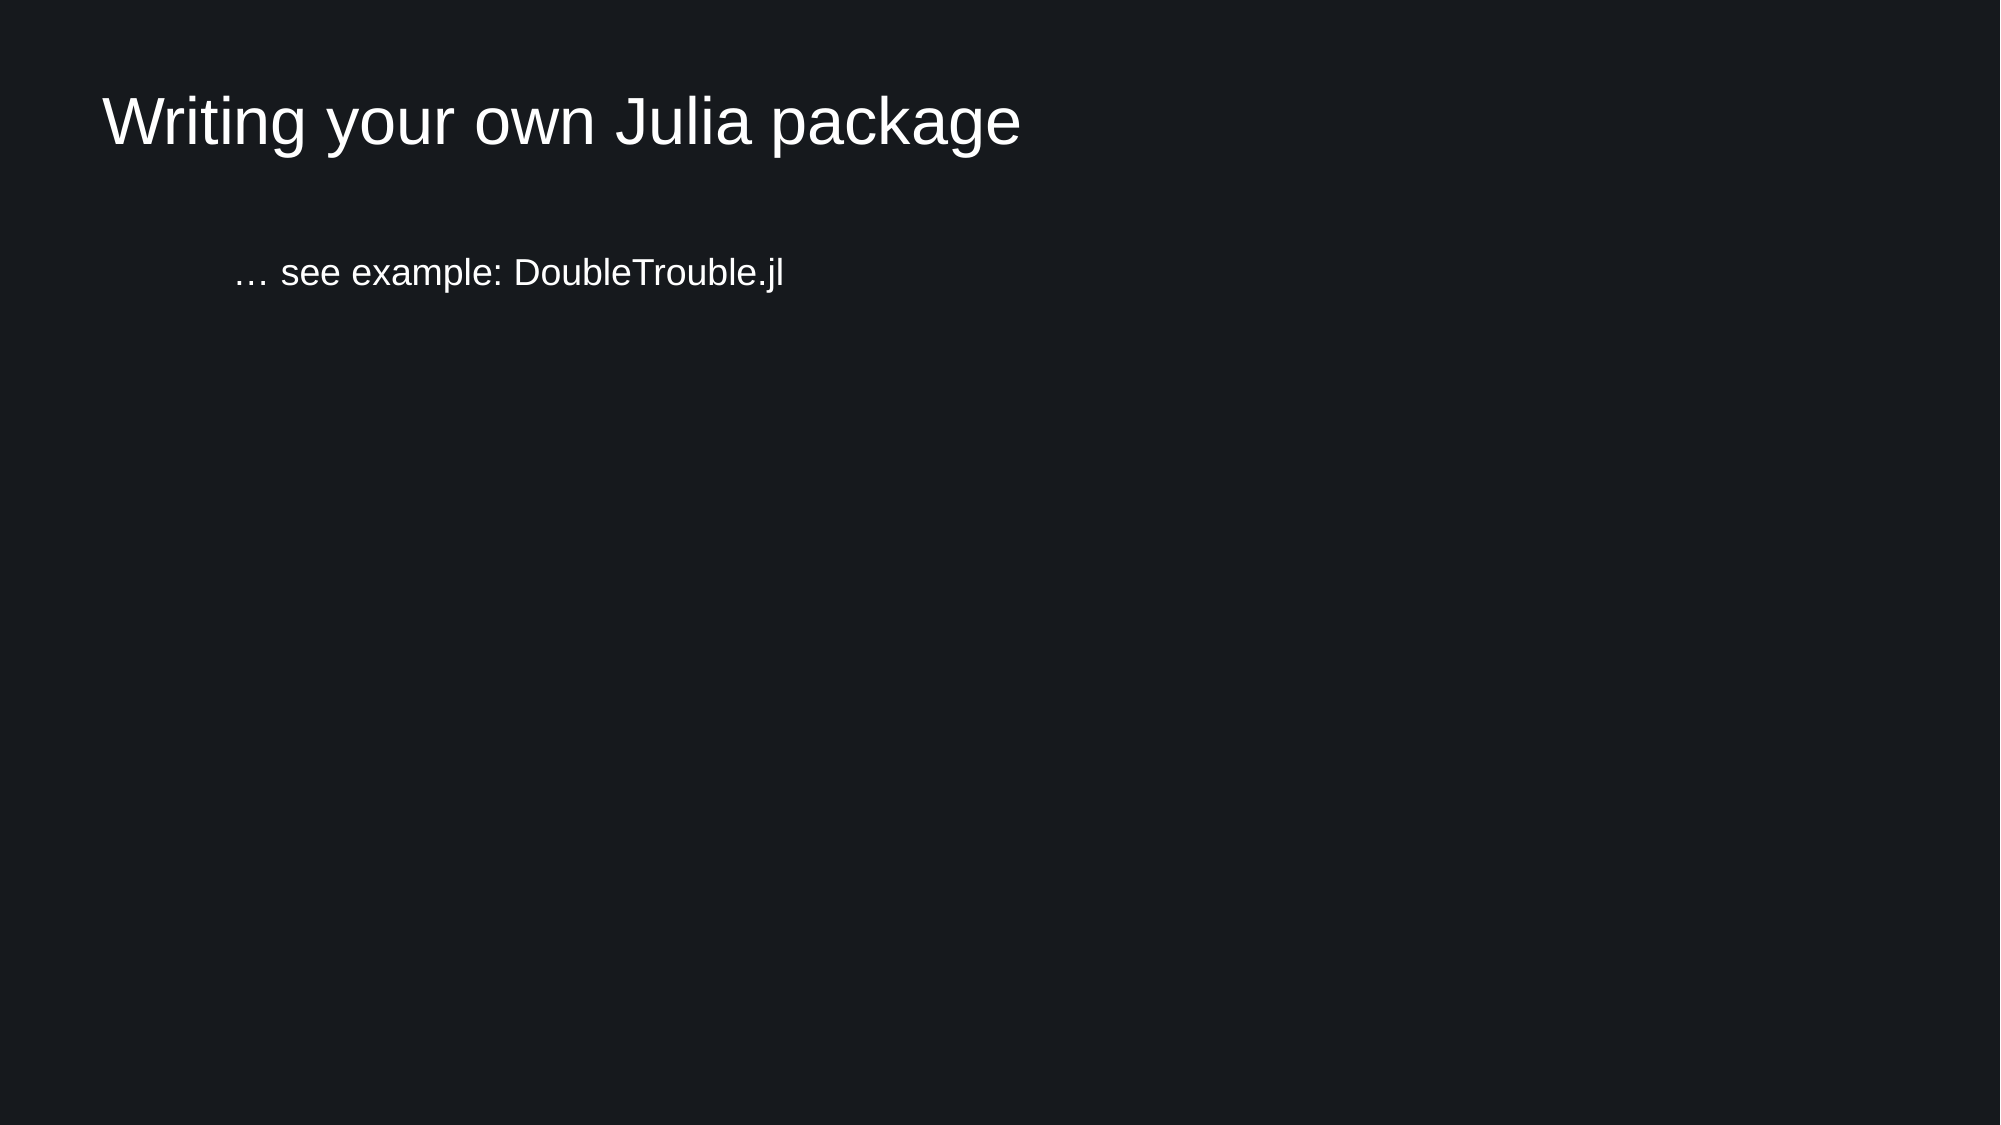

Writing your own Julia package
… see example: DoubleTrouble.jl